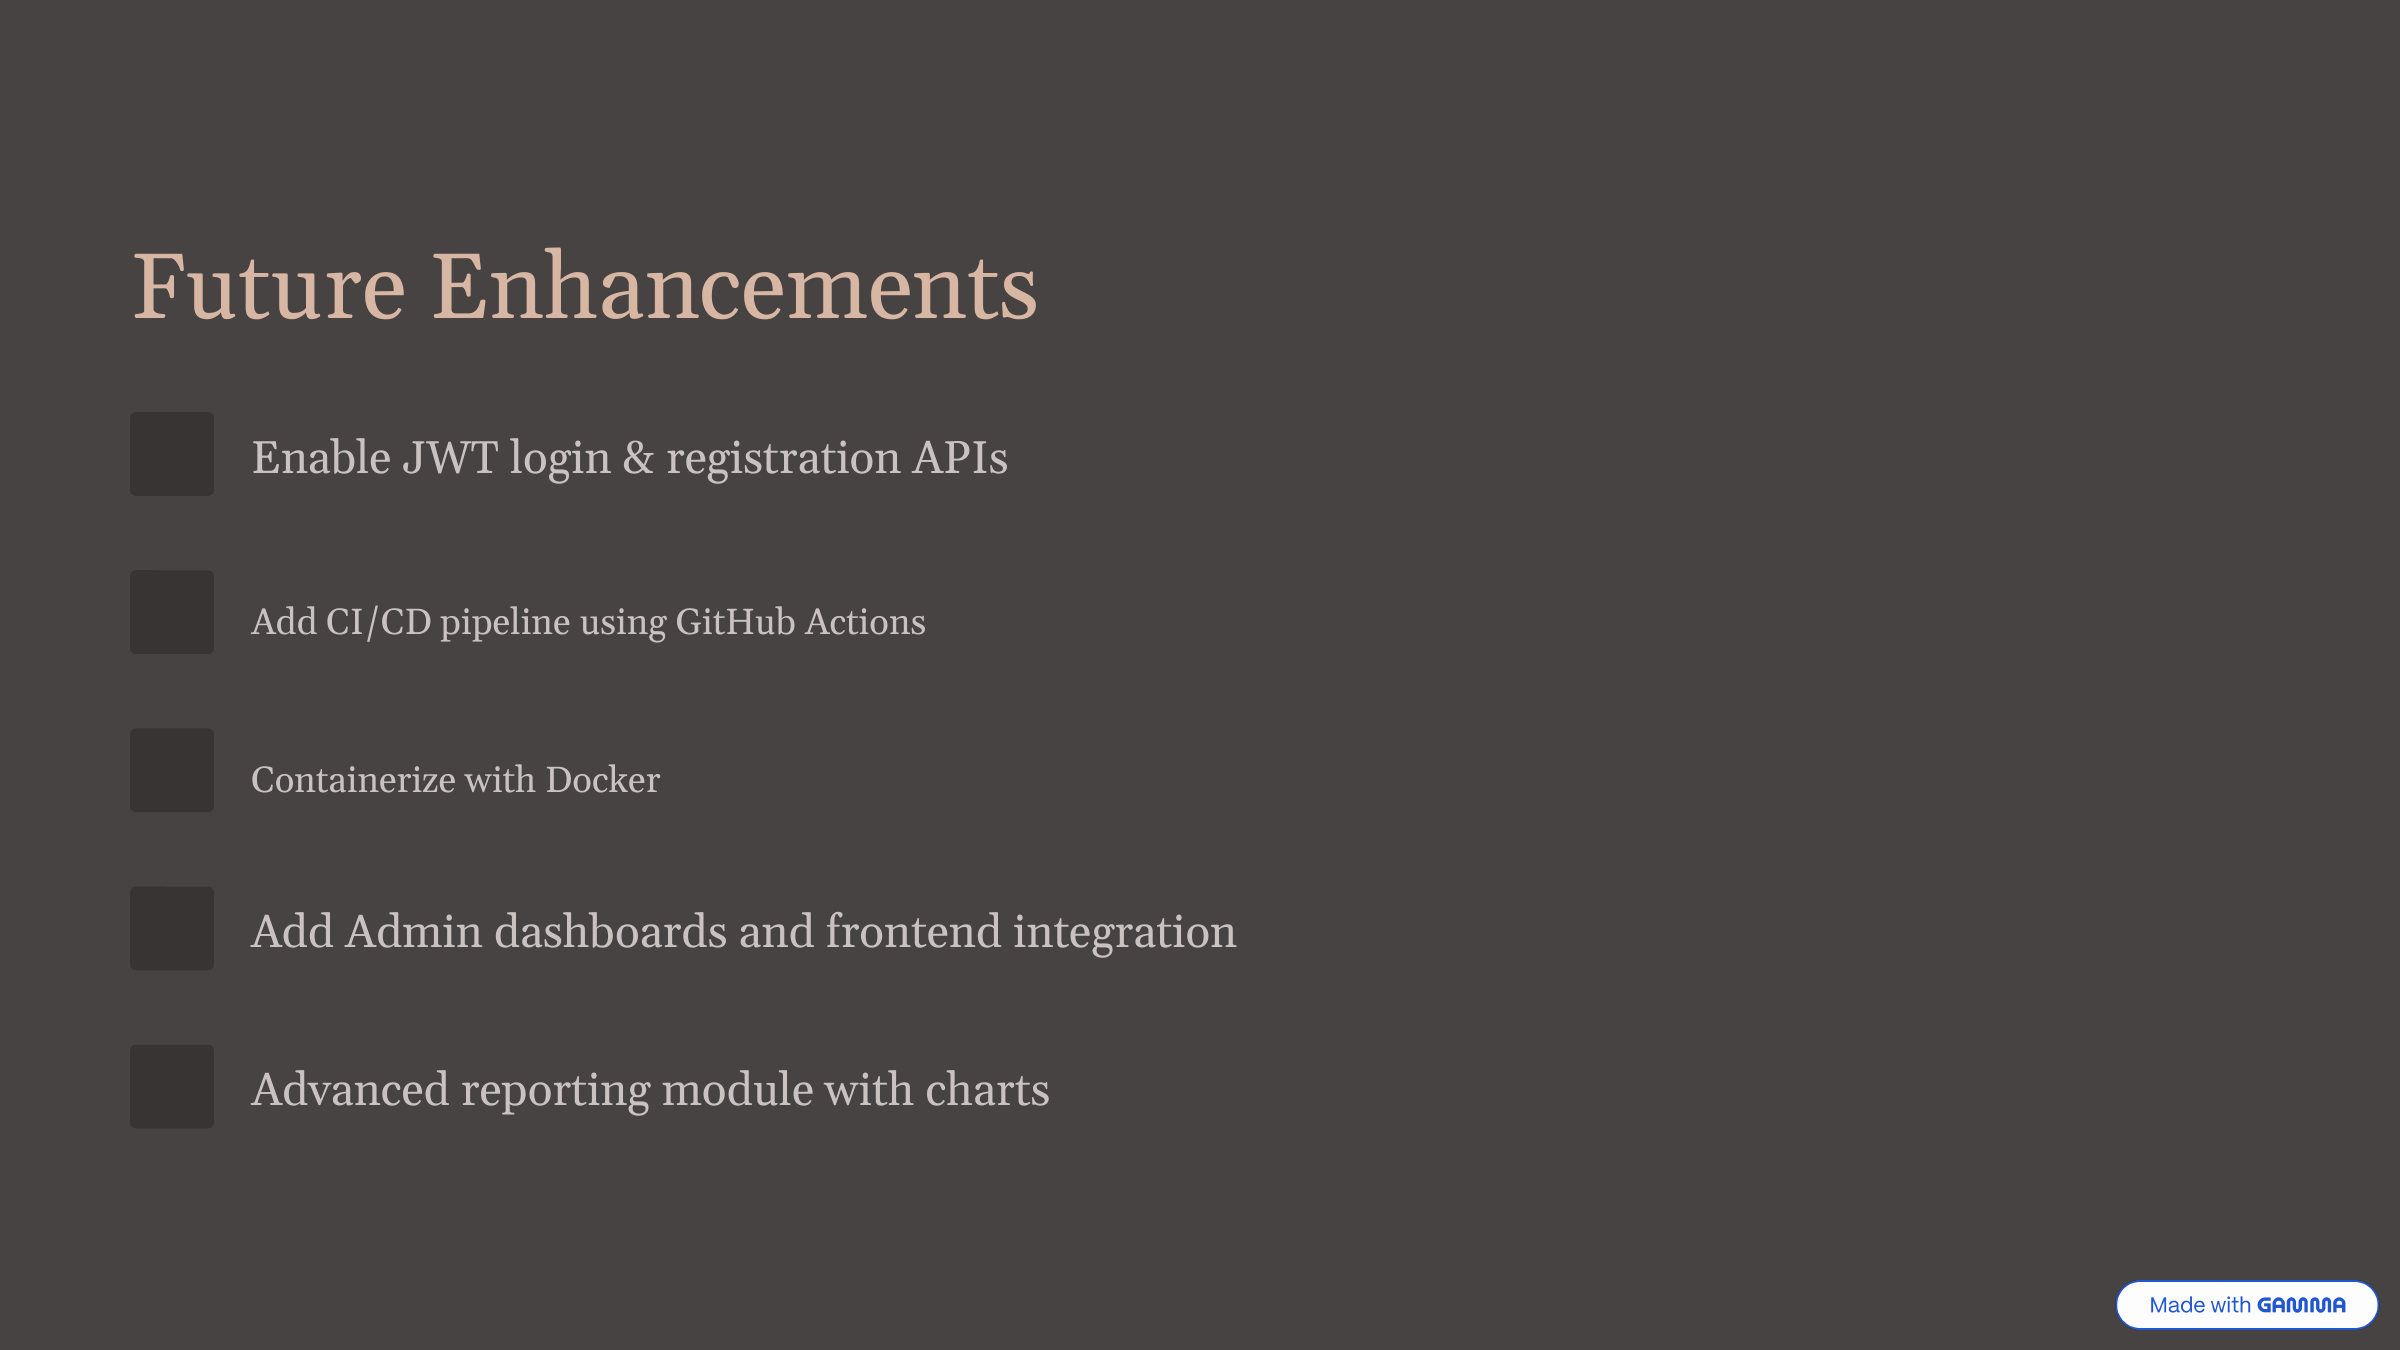

Future Enhancements

Enable JWT login & registration APIs

Add CI/CD pipeline using GitHub Actions

Containerize with Docker

Add Admin dashboards and frontend integration

Advanced reporting module with charts